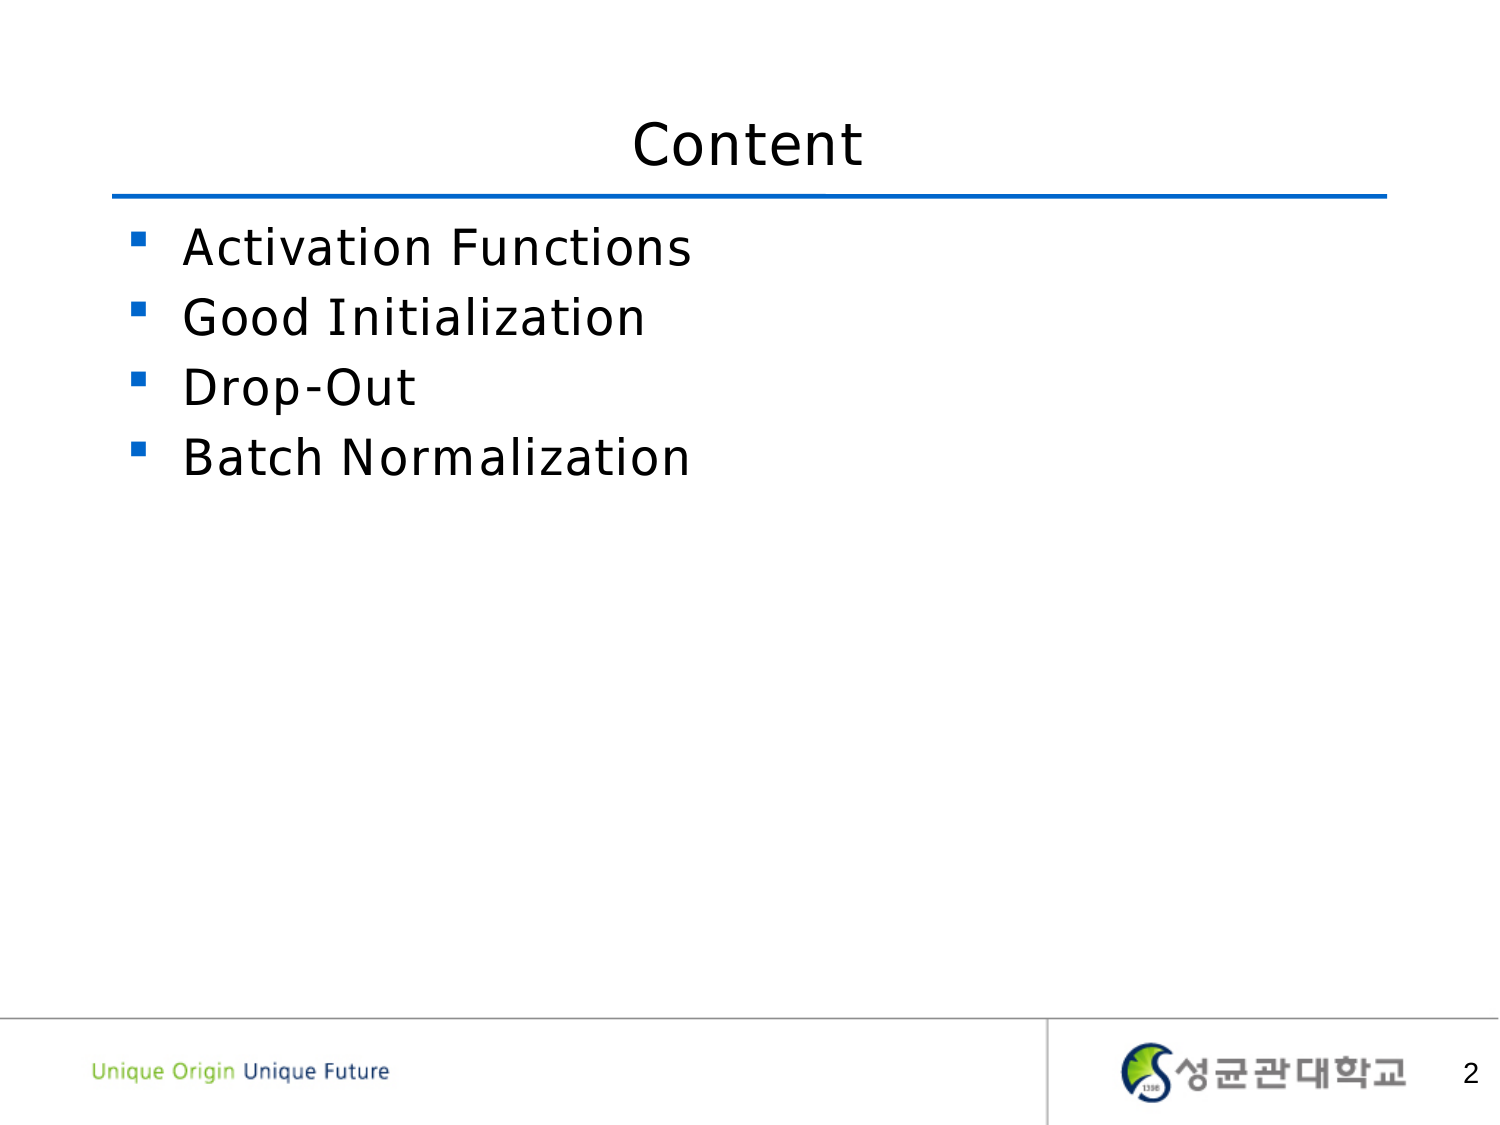

# Content
Activation Functions
Good Initialization
Drop-Out
Batch Normalization
2